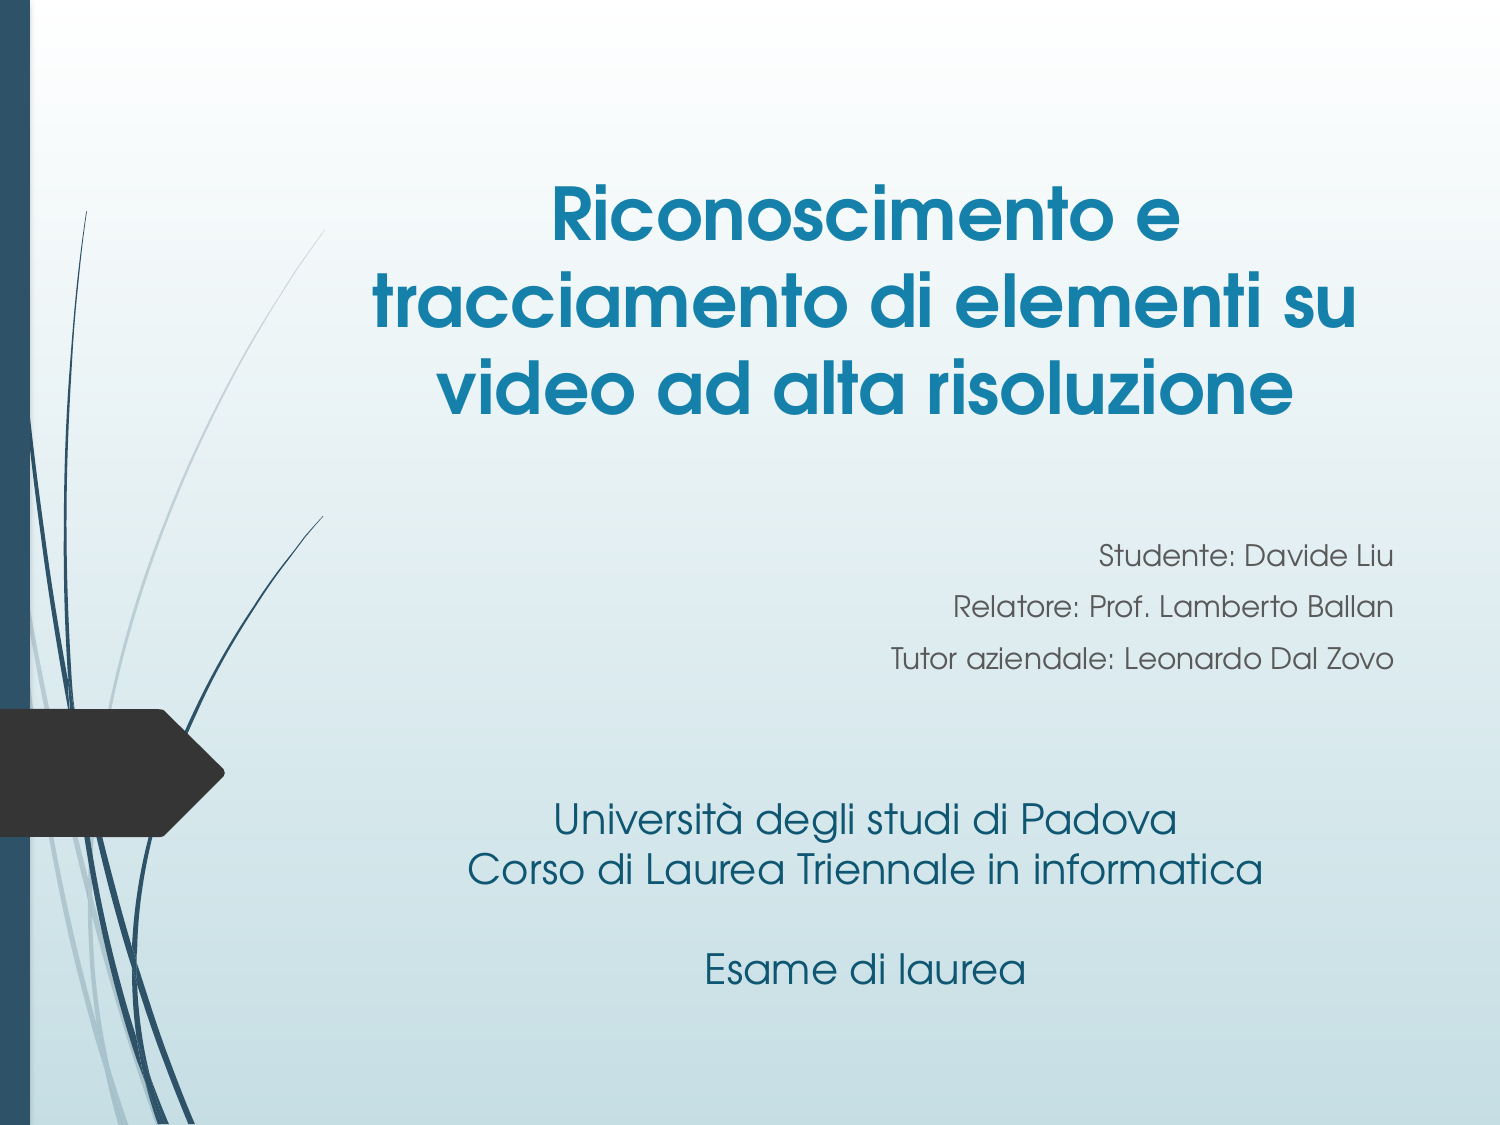

# Riconoscimento e tracciamento di elementi su video ad alta risoluzione
Studente: Davide Liu
Relatore: Prof. Lamberto Ballan
Tutor aziendale: Leonardo Dal Zovo
Università degli studi di Padova
Corso di Laurea Triennale in informatica

Esame di laurea